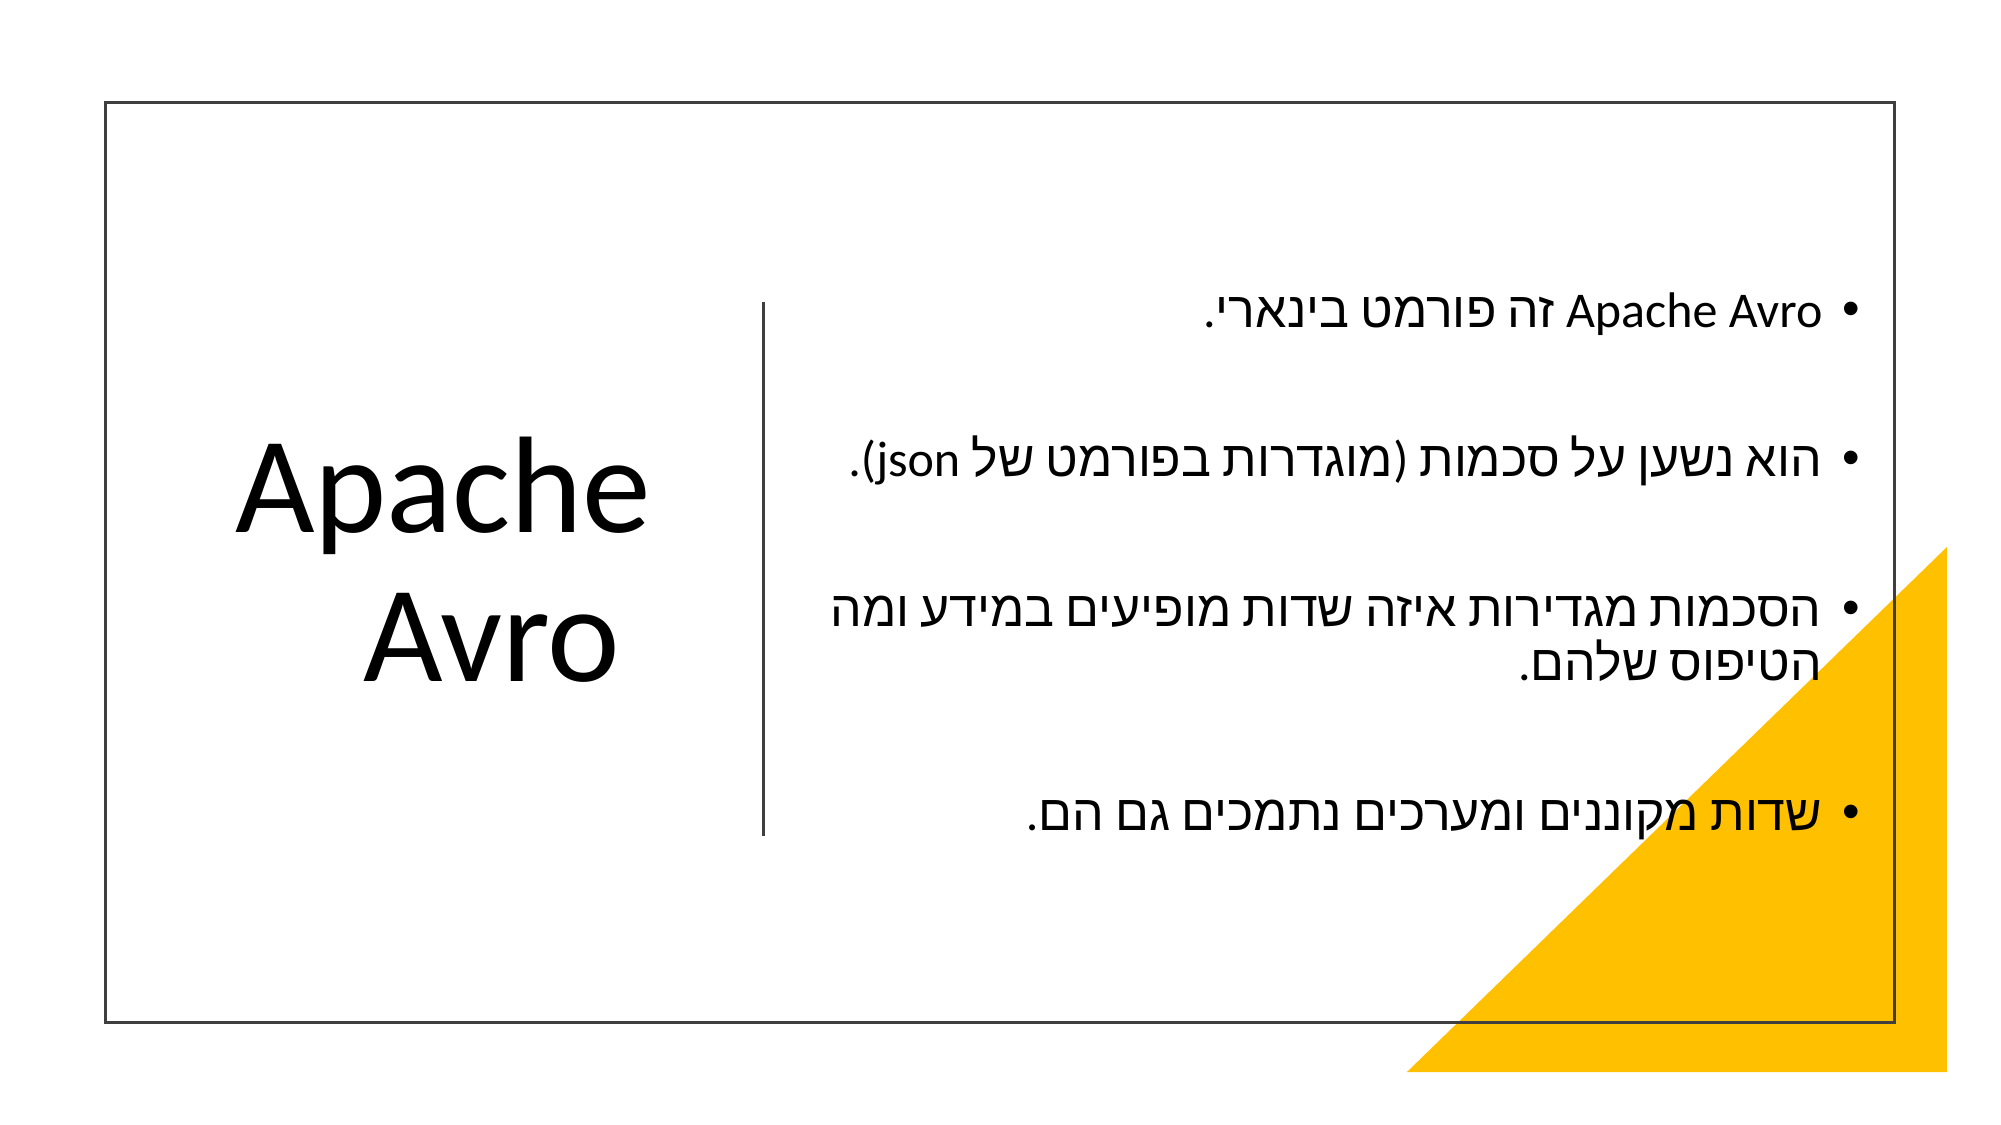

# Apache Avro
Apache Avro זה פורמט בינארי.

הוא נשען על סכמות (מוגדרות בפורמט של json).

הסכמות מגדירות איזה שדות מופיעים במידע ומה הטיפוס שלהם.

שדות מקוננים ומערכים נתמכים גם הם.